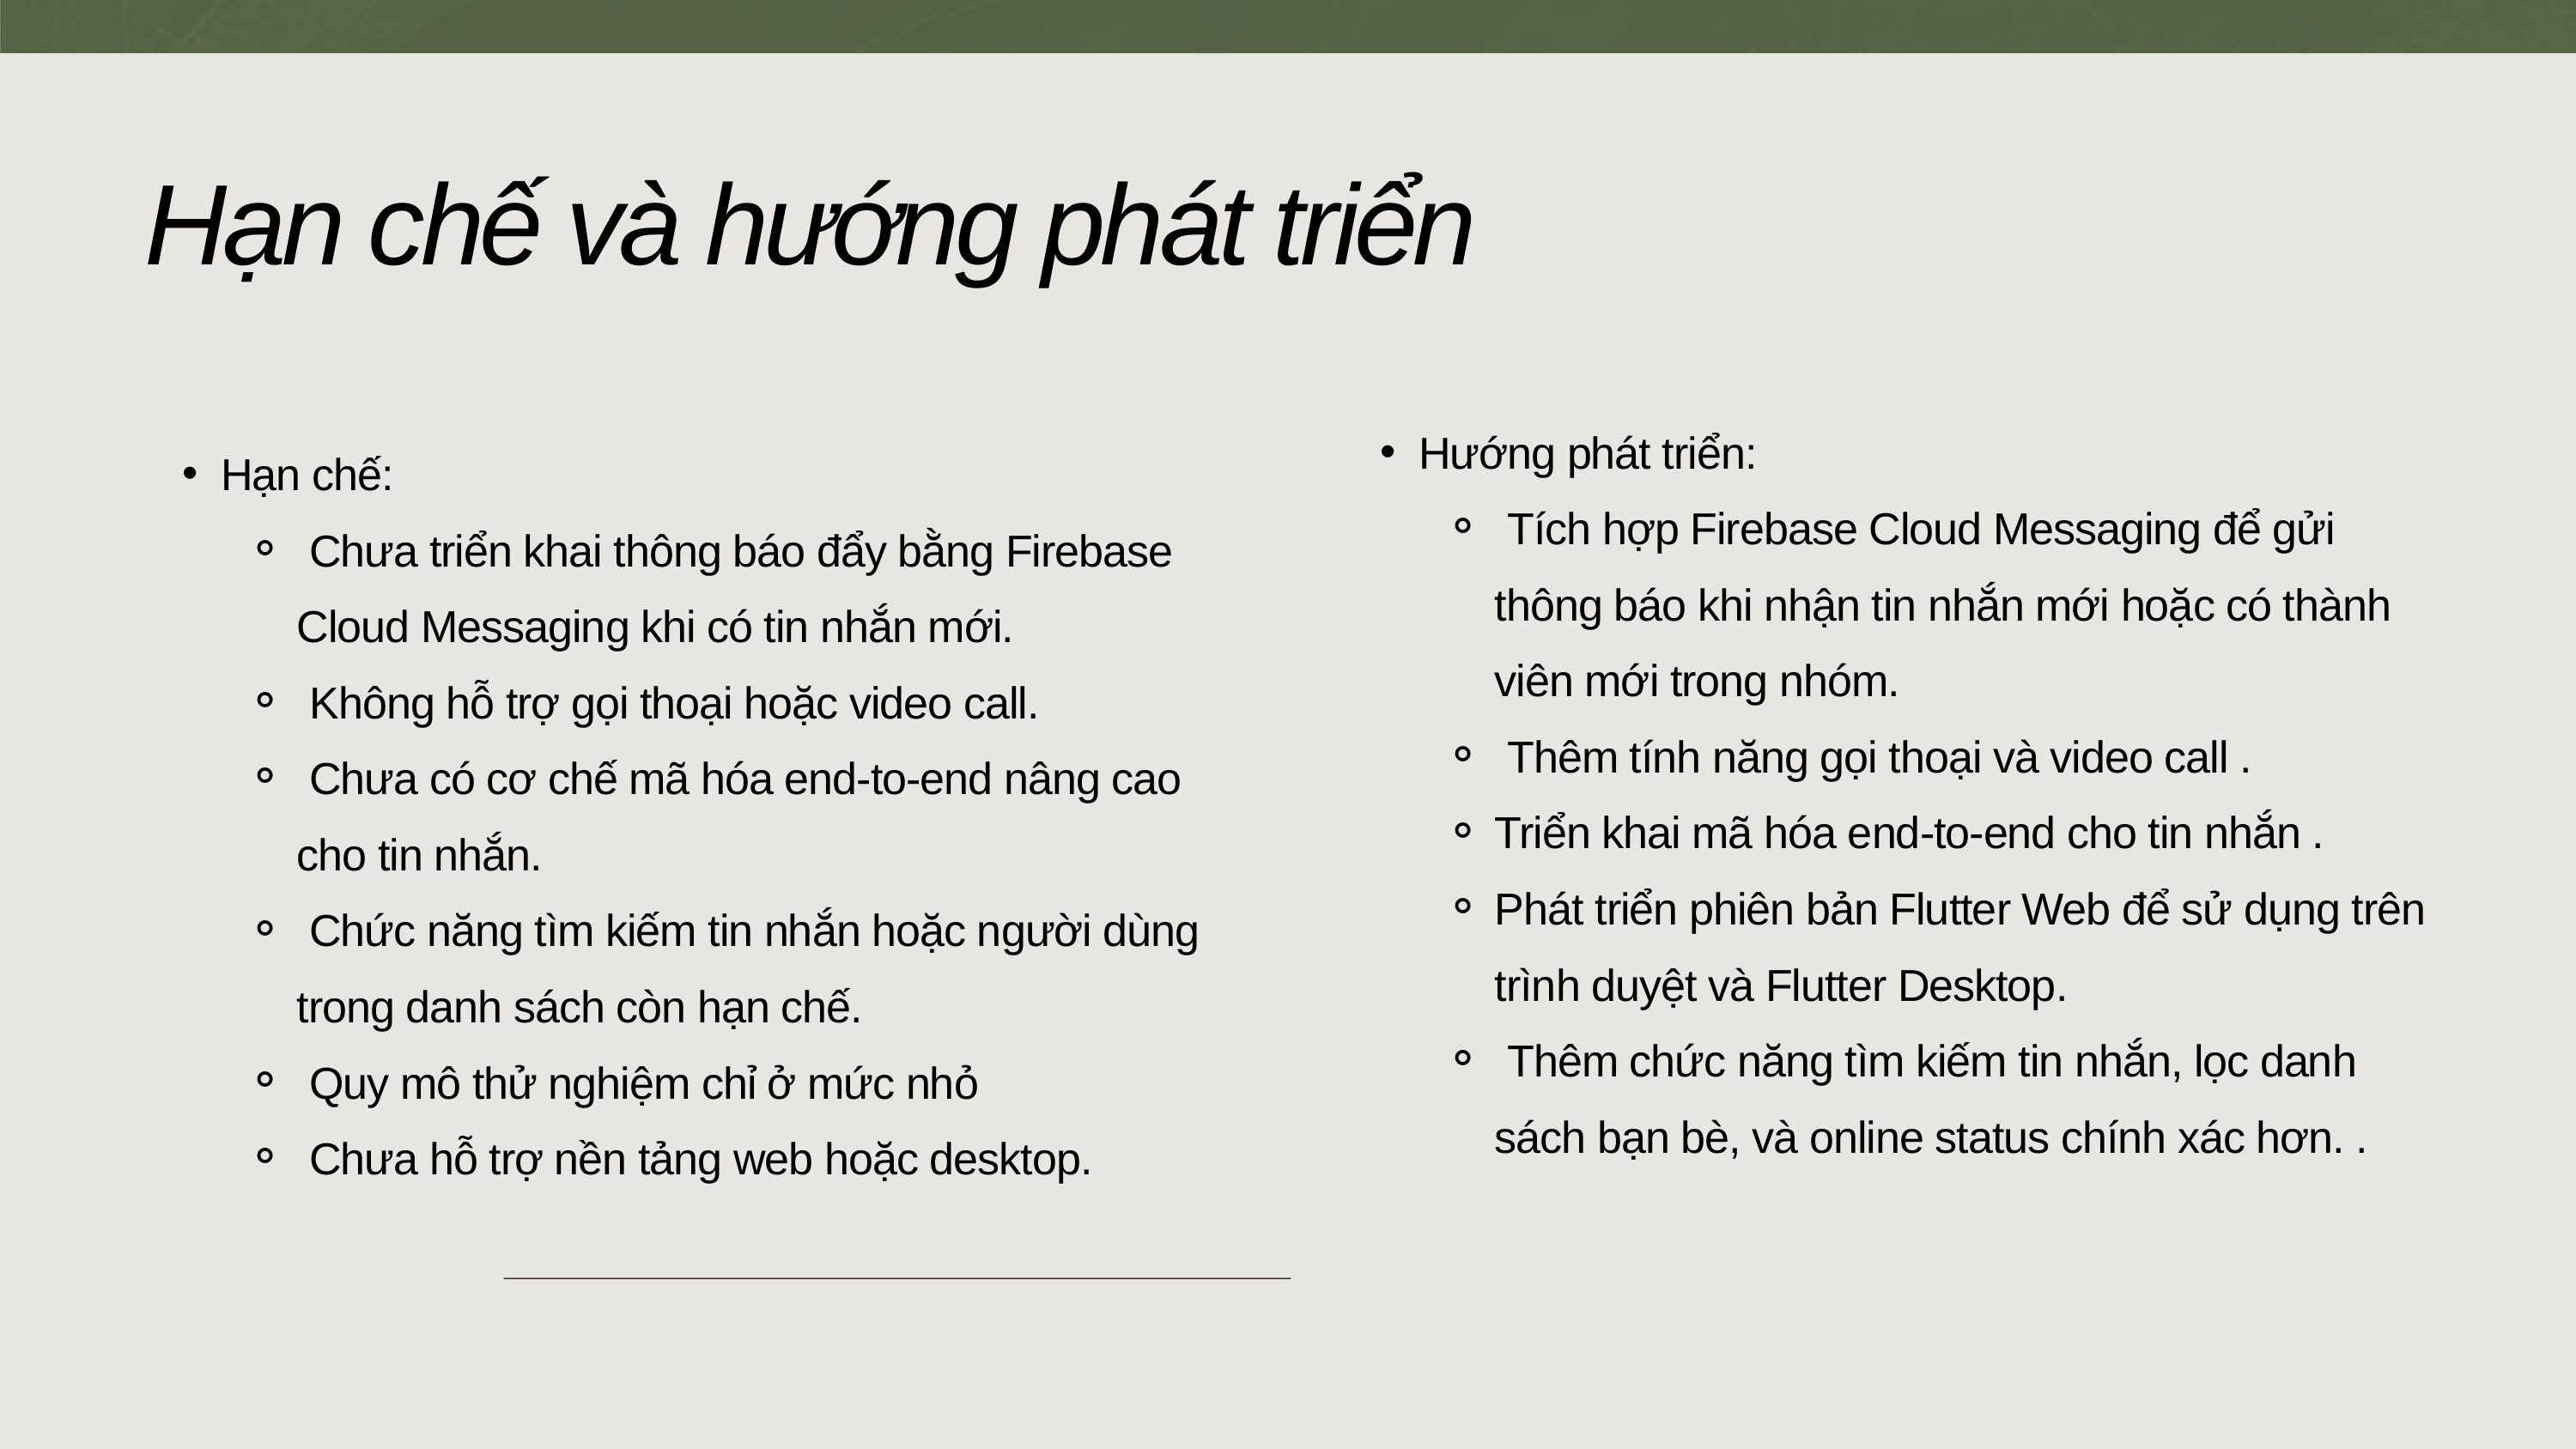

Hạn chế và hướng phát triển

Hướng phát triển:
 Tích hợp Firebase Cloud Messaging để gửi thông báo khi nhận tin nhắn mới hoặc có thành viên mới trong nhóm.
 Thêm tính năng gọi thoại và video call .
Triển khai mã hóa end-to-end cho tin nhắn .
Phát triển phiên bản Flutter Web để sử dụng trên trình duyệt và Flutter Desktop.
 Thêm chức năng tìm kiếm tin nhắn, lọc danh sách bạn bè, và online status chính xác hơn. .

Hạn chế:
 Chưa triển khai thông báo đẩy bằng Firebase Cloud Messaging khi có tin nhắn mới.
 Không hỗ trợ gọi thoại hoặc video call.
 Chưa có cơ chế mã hóa end-to-end nâng cao cho tin nhắn.
 Chức năng tìm kiếm tin nhắn hoặc người dùng trong danh sách còn hạn chế.
 Quy mô thử nghiệm chỉ ở mức nhỏ
 Chưa hỗ trợ nền tảng web hoặc desktop.